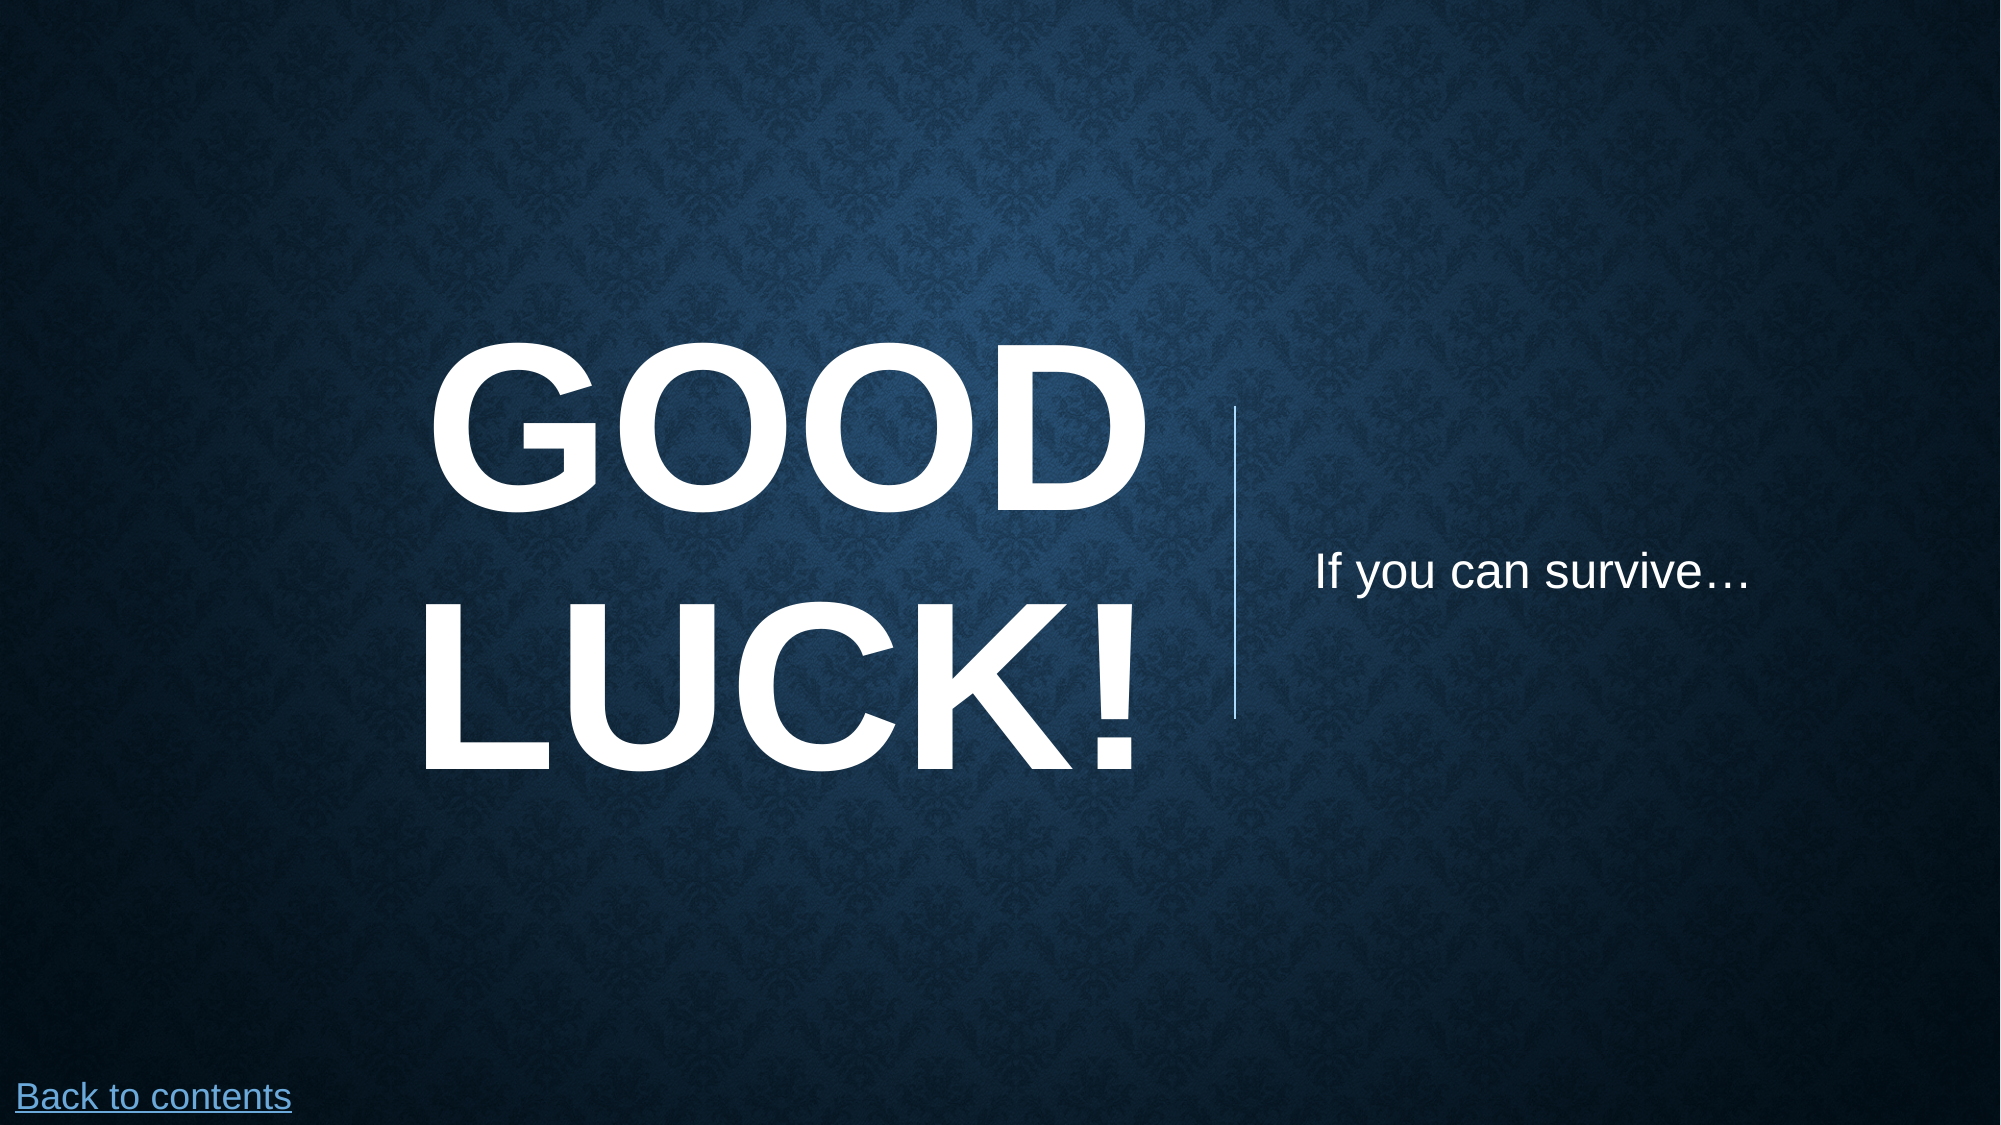

# Good luck!
If you can survive…
Back to contents